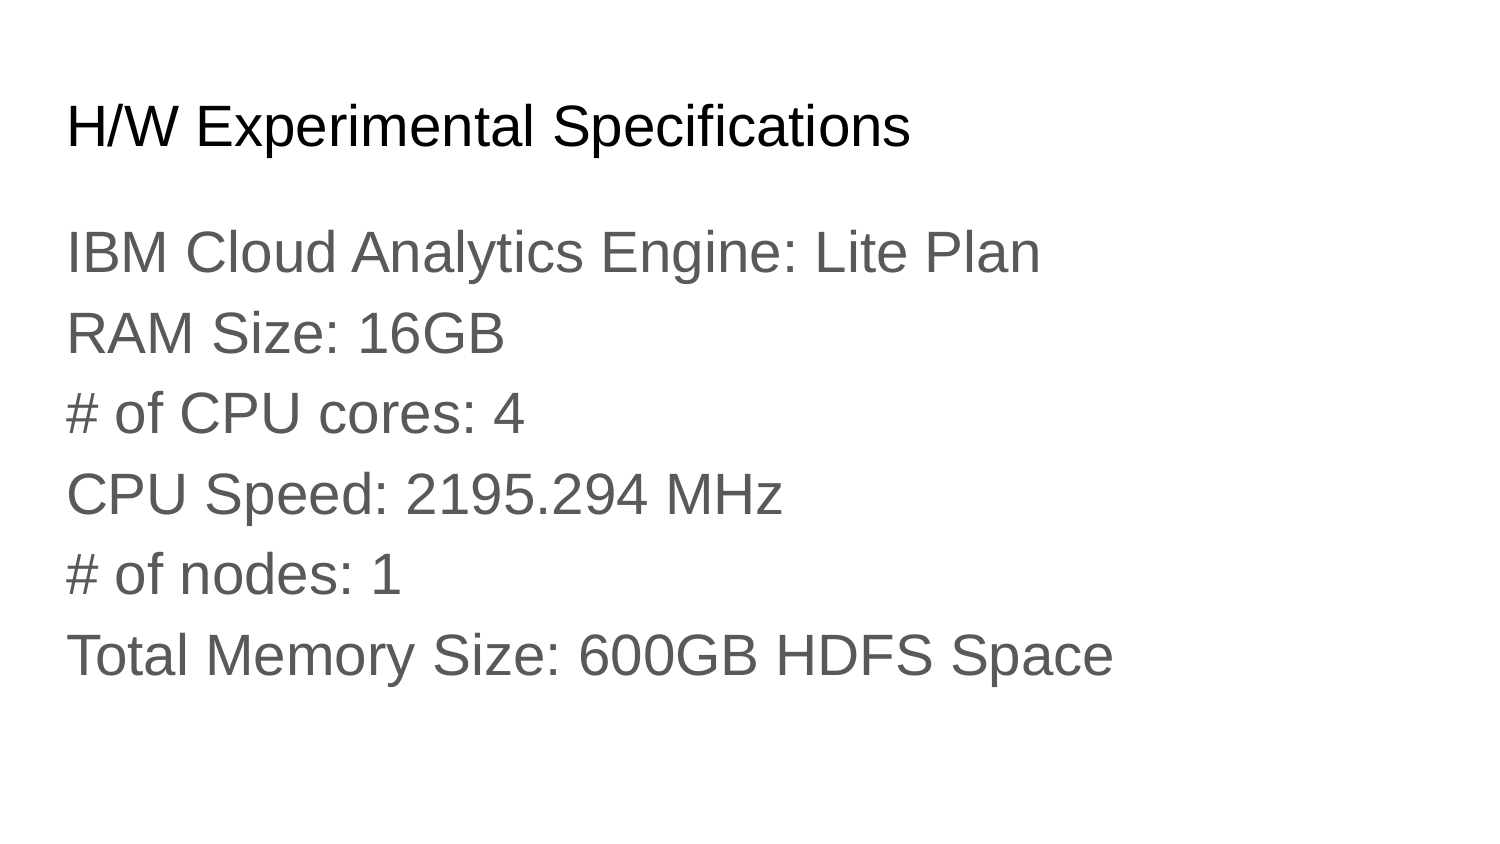

# H/W Experimental Specifications
IBM Cloud Analytics Engine: Lite Plan
RAM Size: 16GB
# of CPU cores: 4
CPU Speed: 2195.294 MHz
# of nodes: 1
Total Memory Size: 600GB HDFS Space